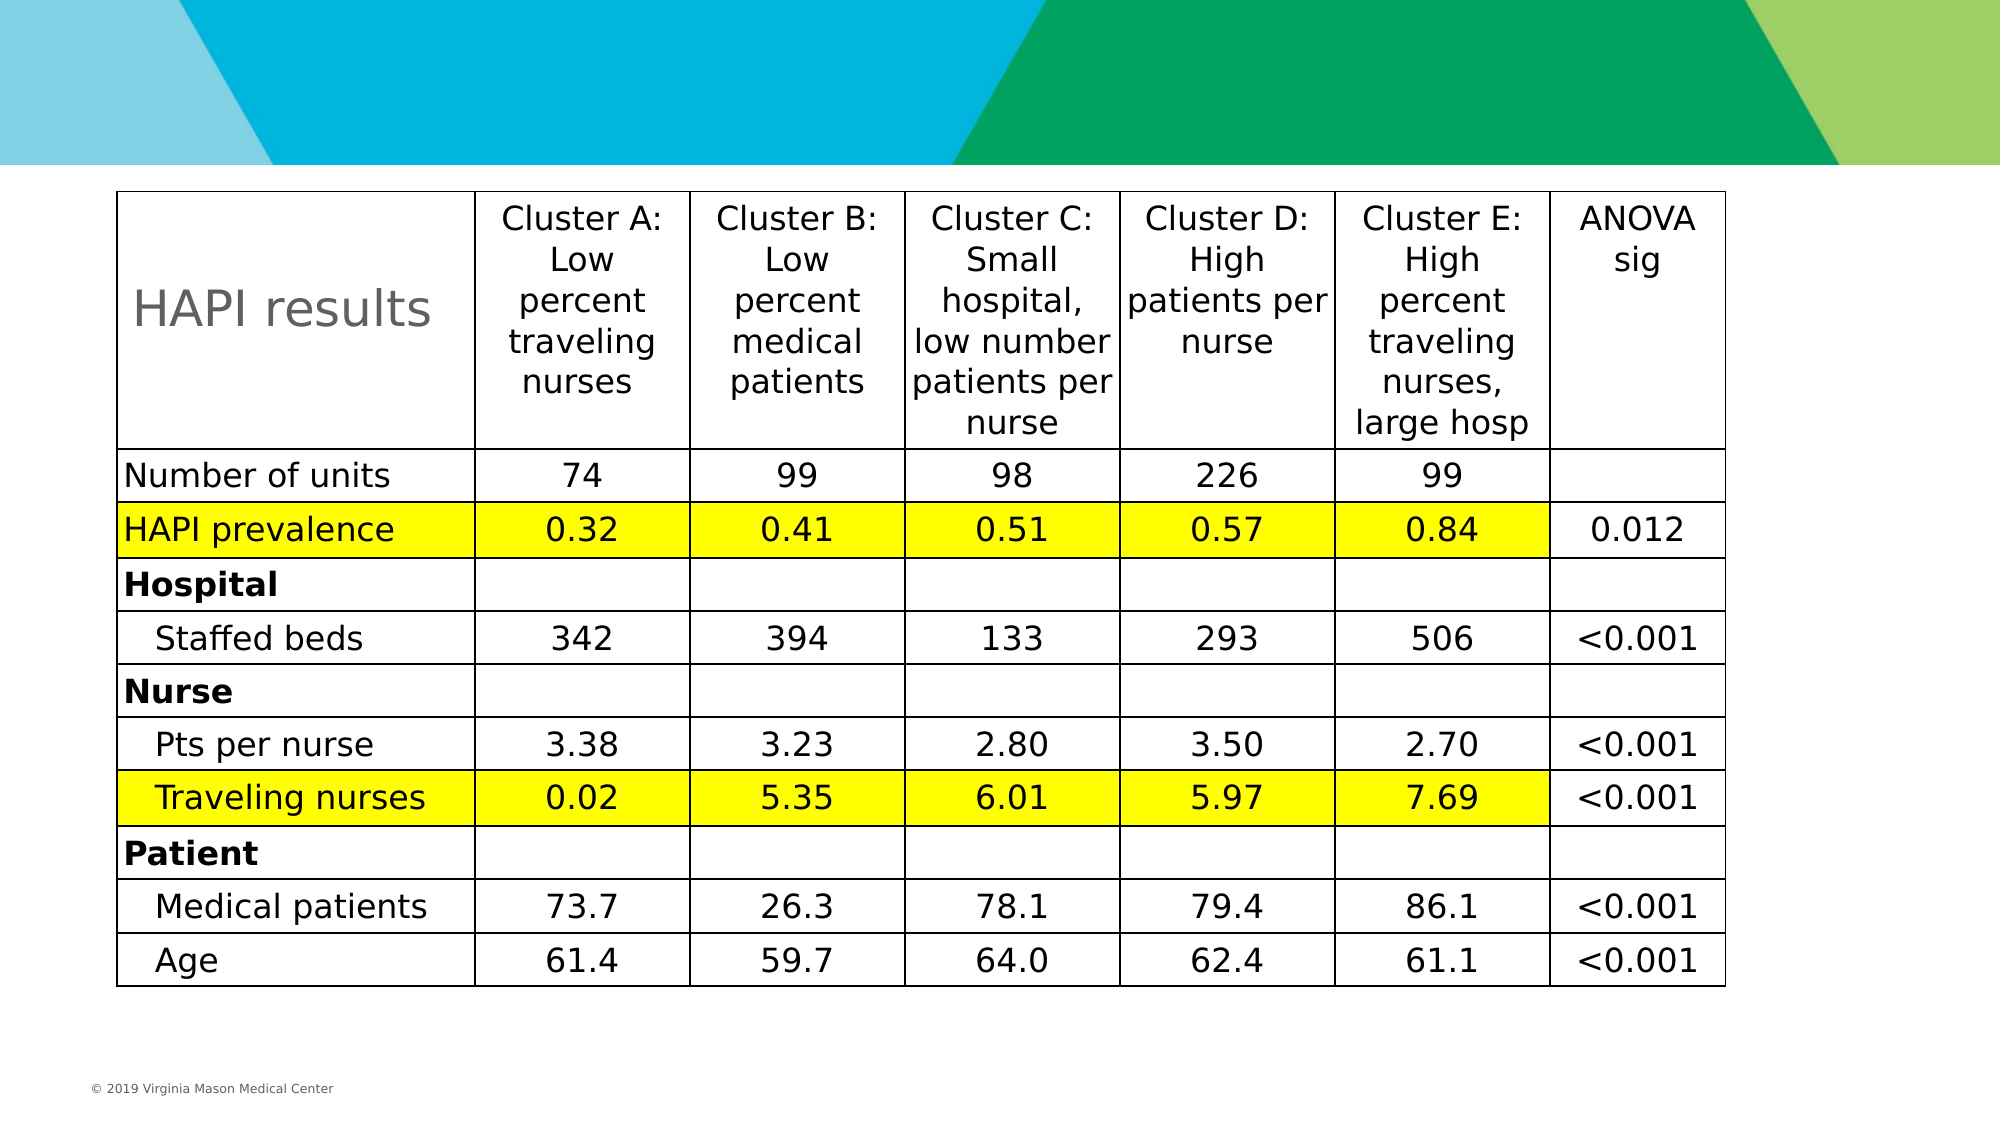

|  | Cluster A: Low percent traveling nurses | Cluster B: Low percent medical patients | Cluster C: Small hospital, low number patients per nurse | Cluster D: High patients per nurse | Cluster E: High percent traveling nurses, large hosp | ANOVA sig |
| --- | --- | --- | --- | --- | --- | --- |
| Number of units | 74 | 99 | 98 | 226 | 99 |  |
| HAPI prevalence | 0.32 | 0.41 | 0.51 | 0.57 | 0.84 | 0.012 |
| Hospital |  |  |  |  |  |  |
| Staffed beds | 342 | 394 | 133 | 293 | 506 | <0.001 |
| Nurse |  |  |  |  |  |  |
| Pts per nurse | 3.38 | 3.23 | 2.80 | 3.50 | 2.70 | <0.001 |
| Traveling nurses | 0.02 | 5.35 | 6.01 | 5.97 | 7.69 | <0.001 |
| Patient |  |  |  |  |  |  |
| Medical patients | 73.7 | 26.3 | 78.1 | 79.4 | 86.1 | <0.001 |
| Age | 61.4 | 59.7 | 64.0 | 62.4 | 61.1 | <0.001 |
HAPI results